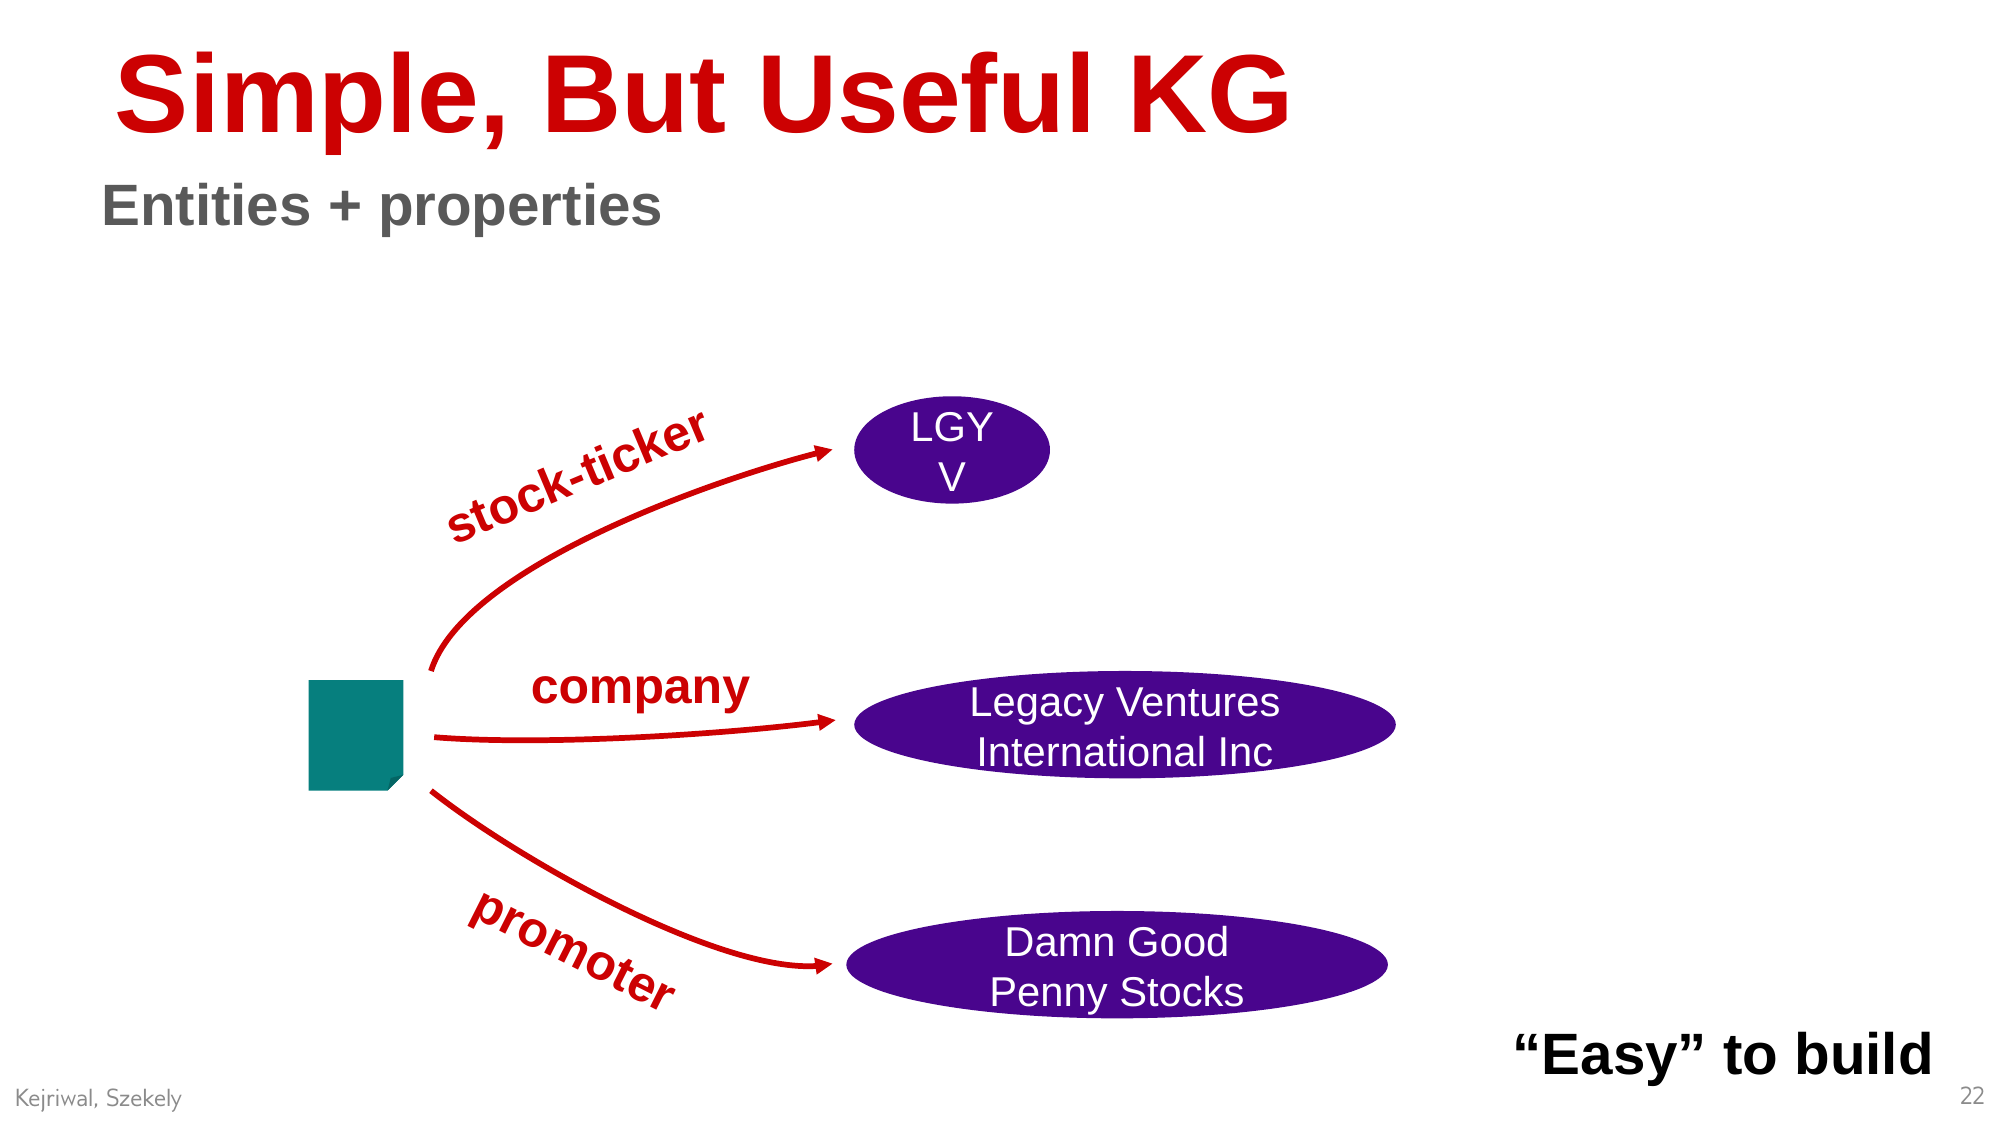

# Simple, But Useful KG
Entities + properties
LGYV
stock-ticker

company
Legacy Ventures International Inc

promoter
Damn Good Penny Stocks
“Easy” to build
22
Kejriwal, Szekely